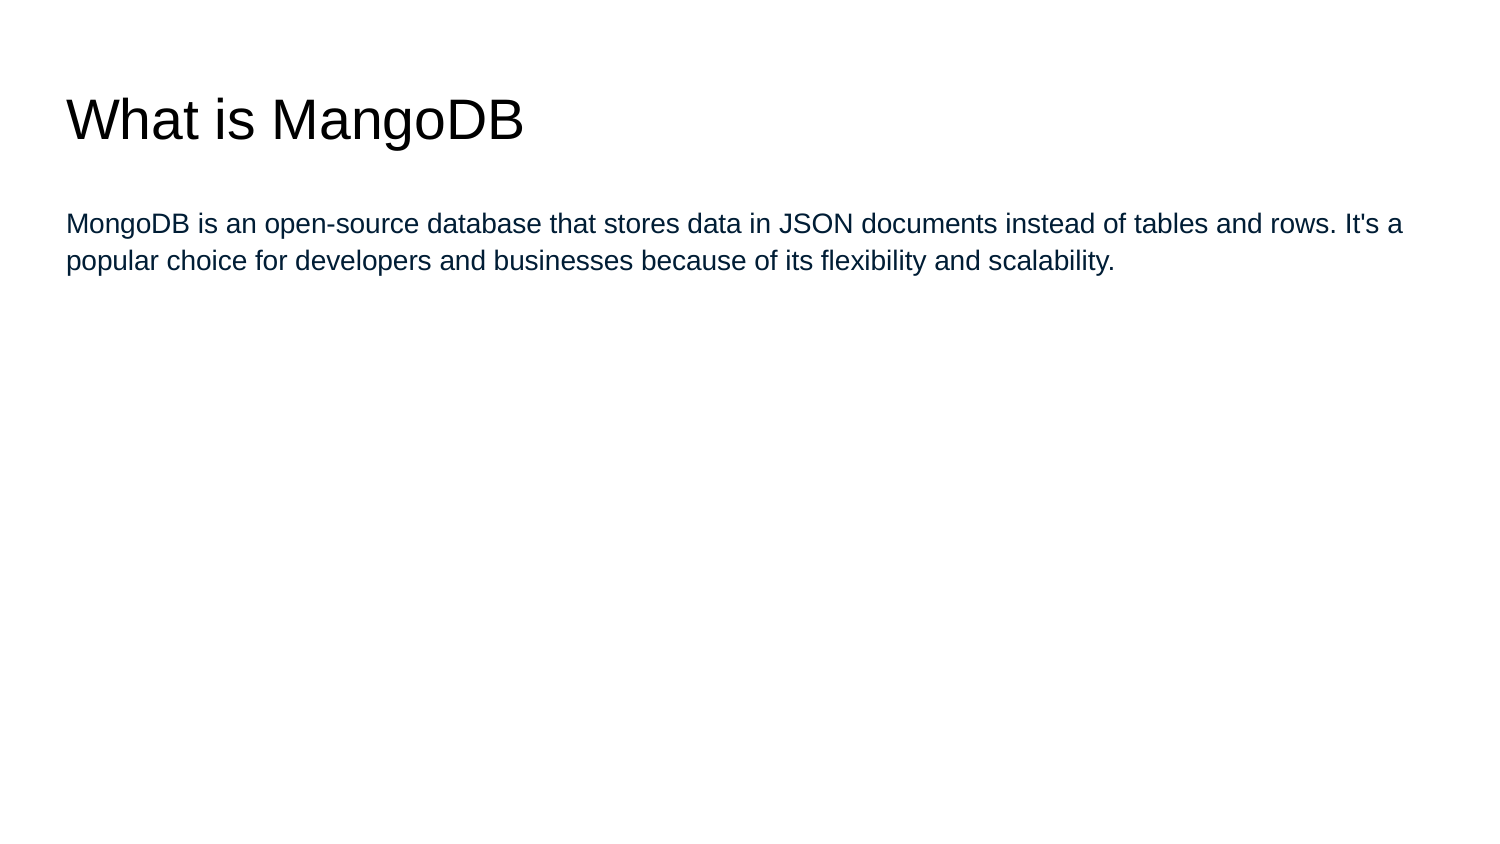

# What is MangoDB
MongoDB is an open-source database that stores data in JSON documents instead of tables and rows. It's a popular choice for developers and businesses because of its flexibility and scalability.